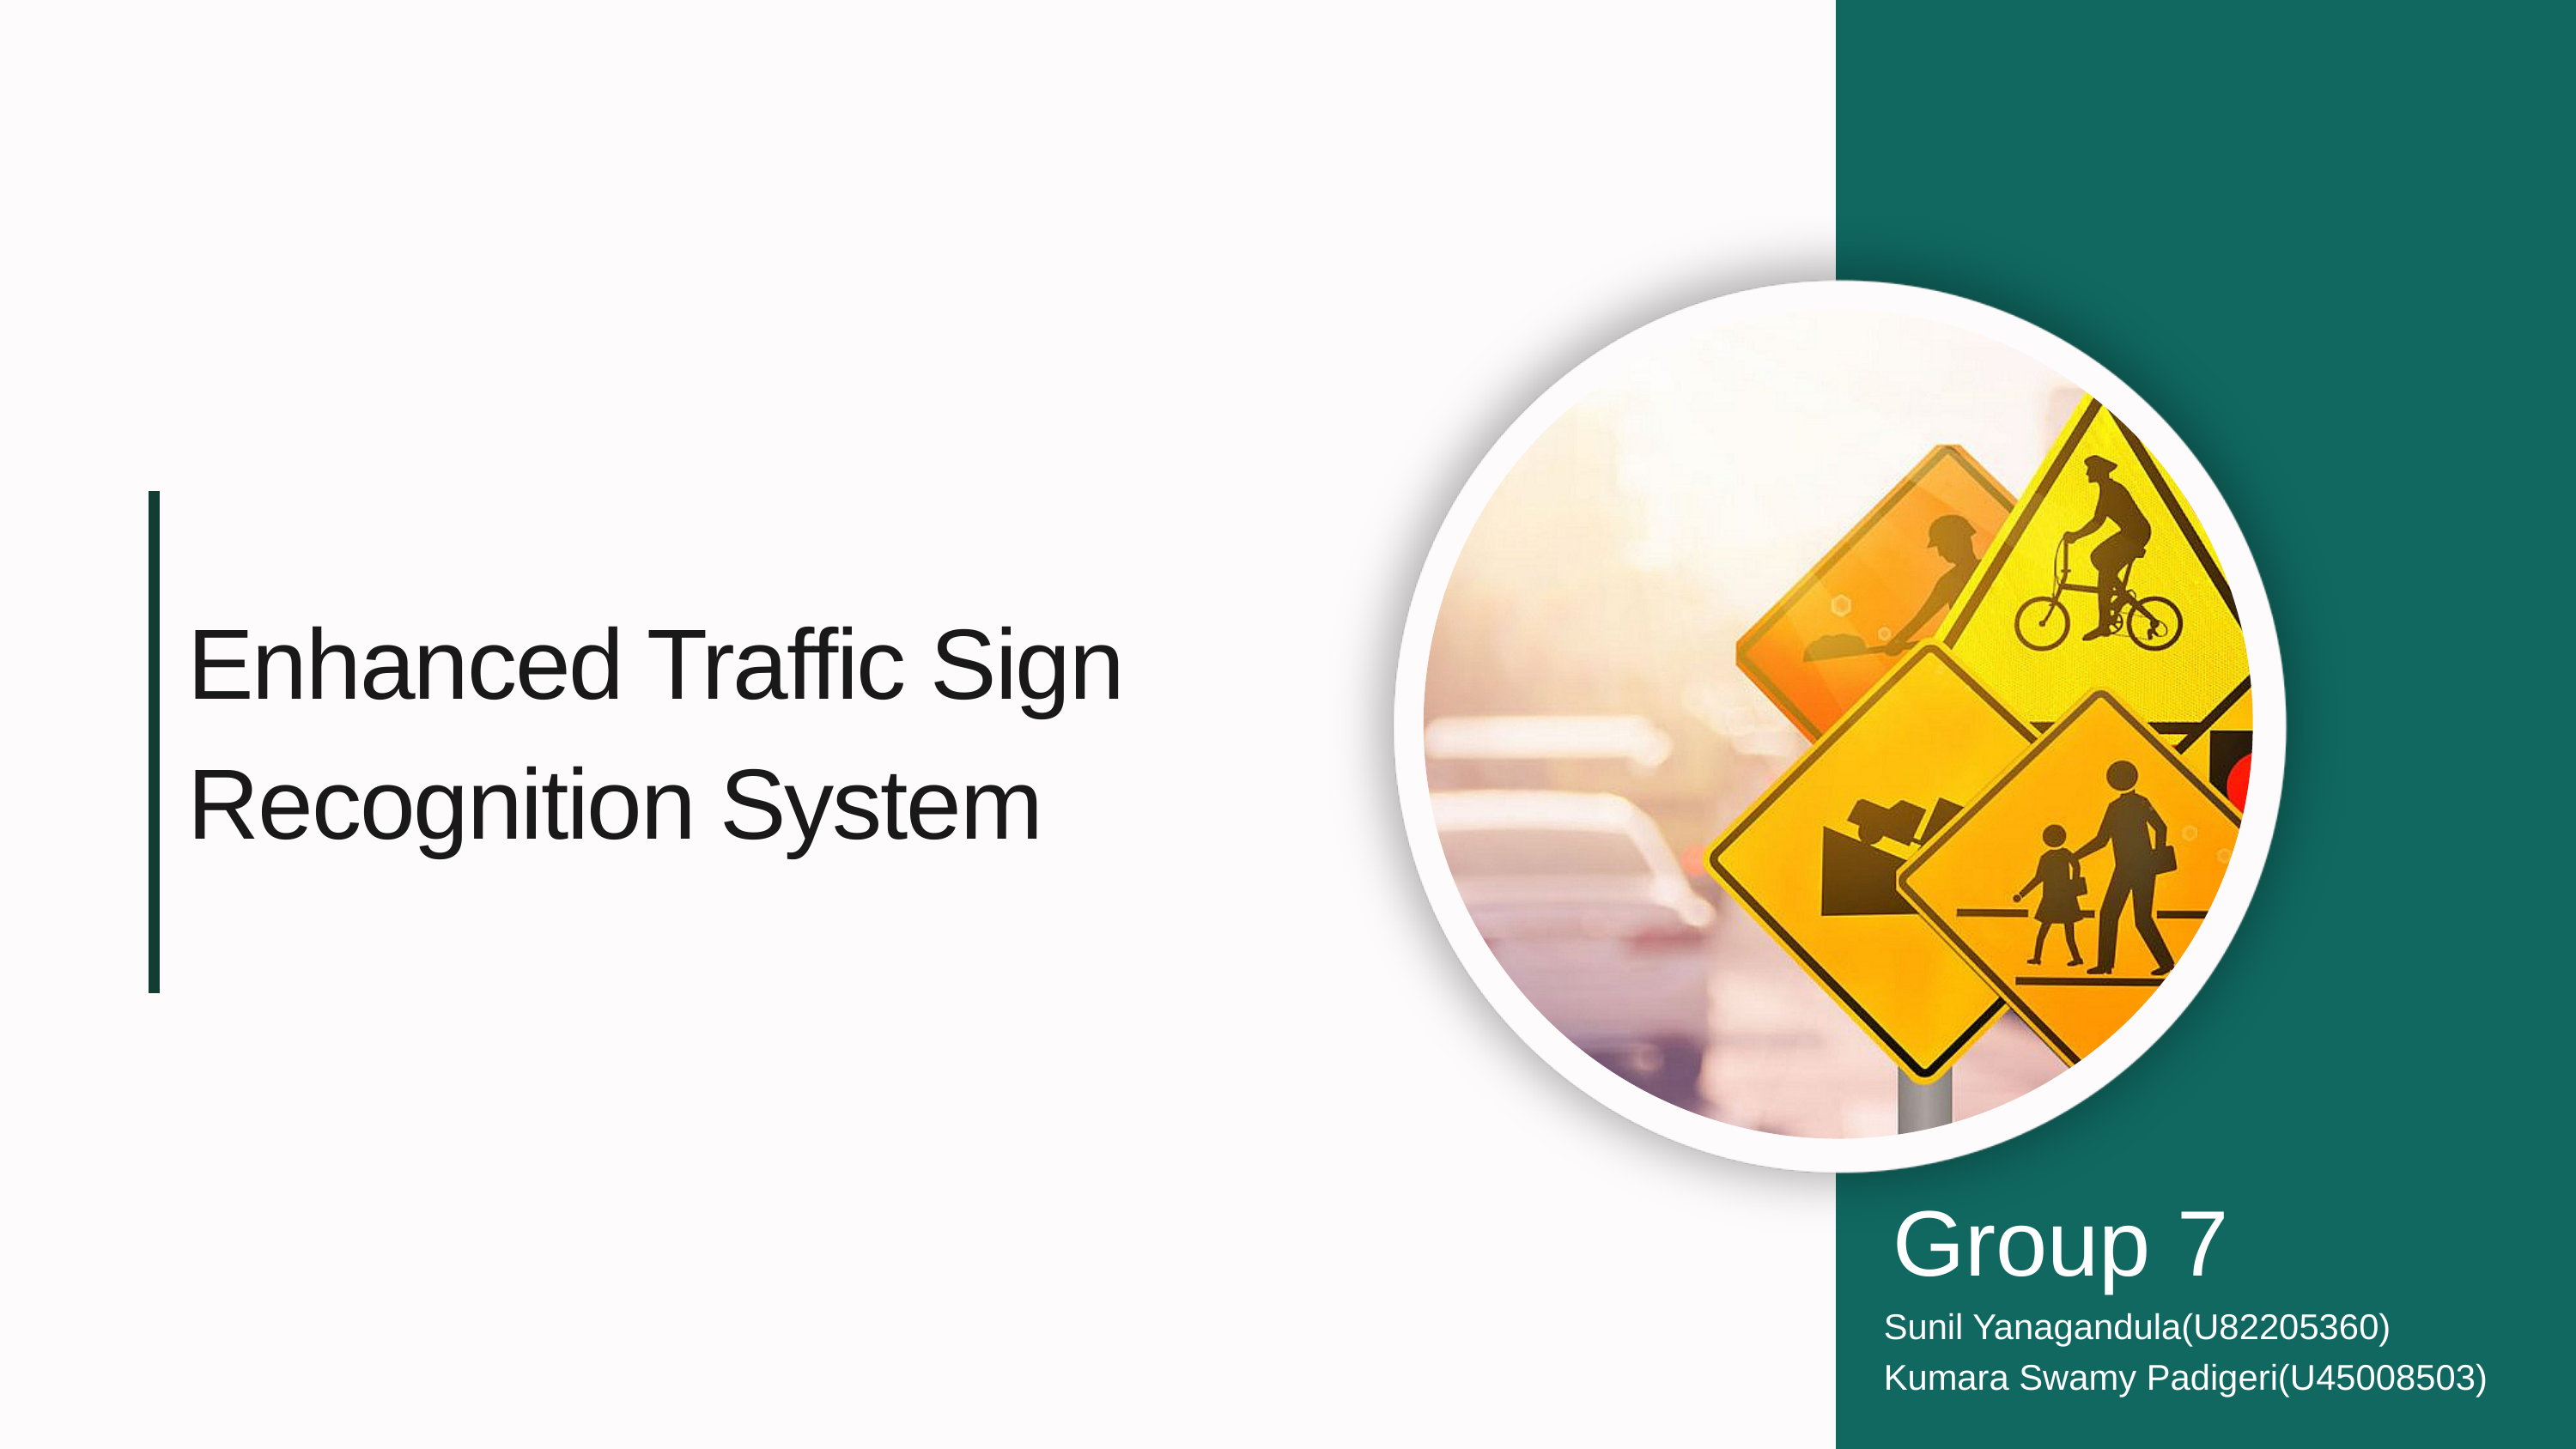

Enhanced Traffic Sign Recognition System
Group 7
Sunil Yanagandula(U82205360)
Kumara Swamy Padigeri(U45008503)